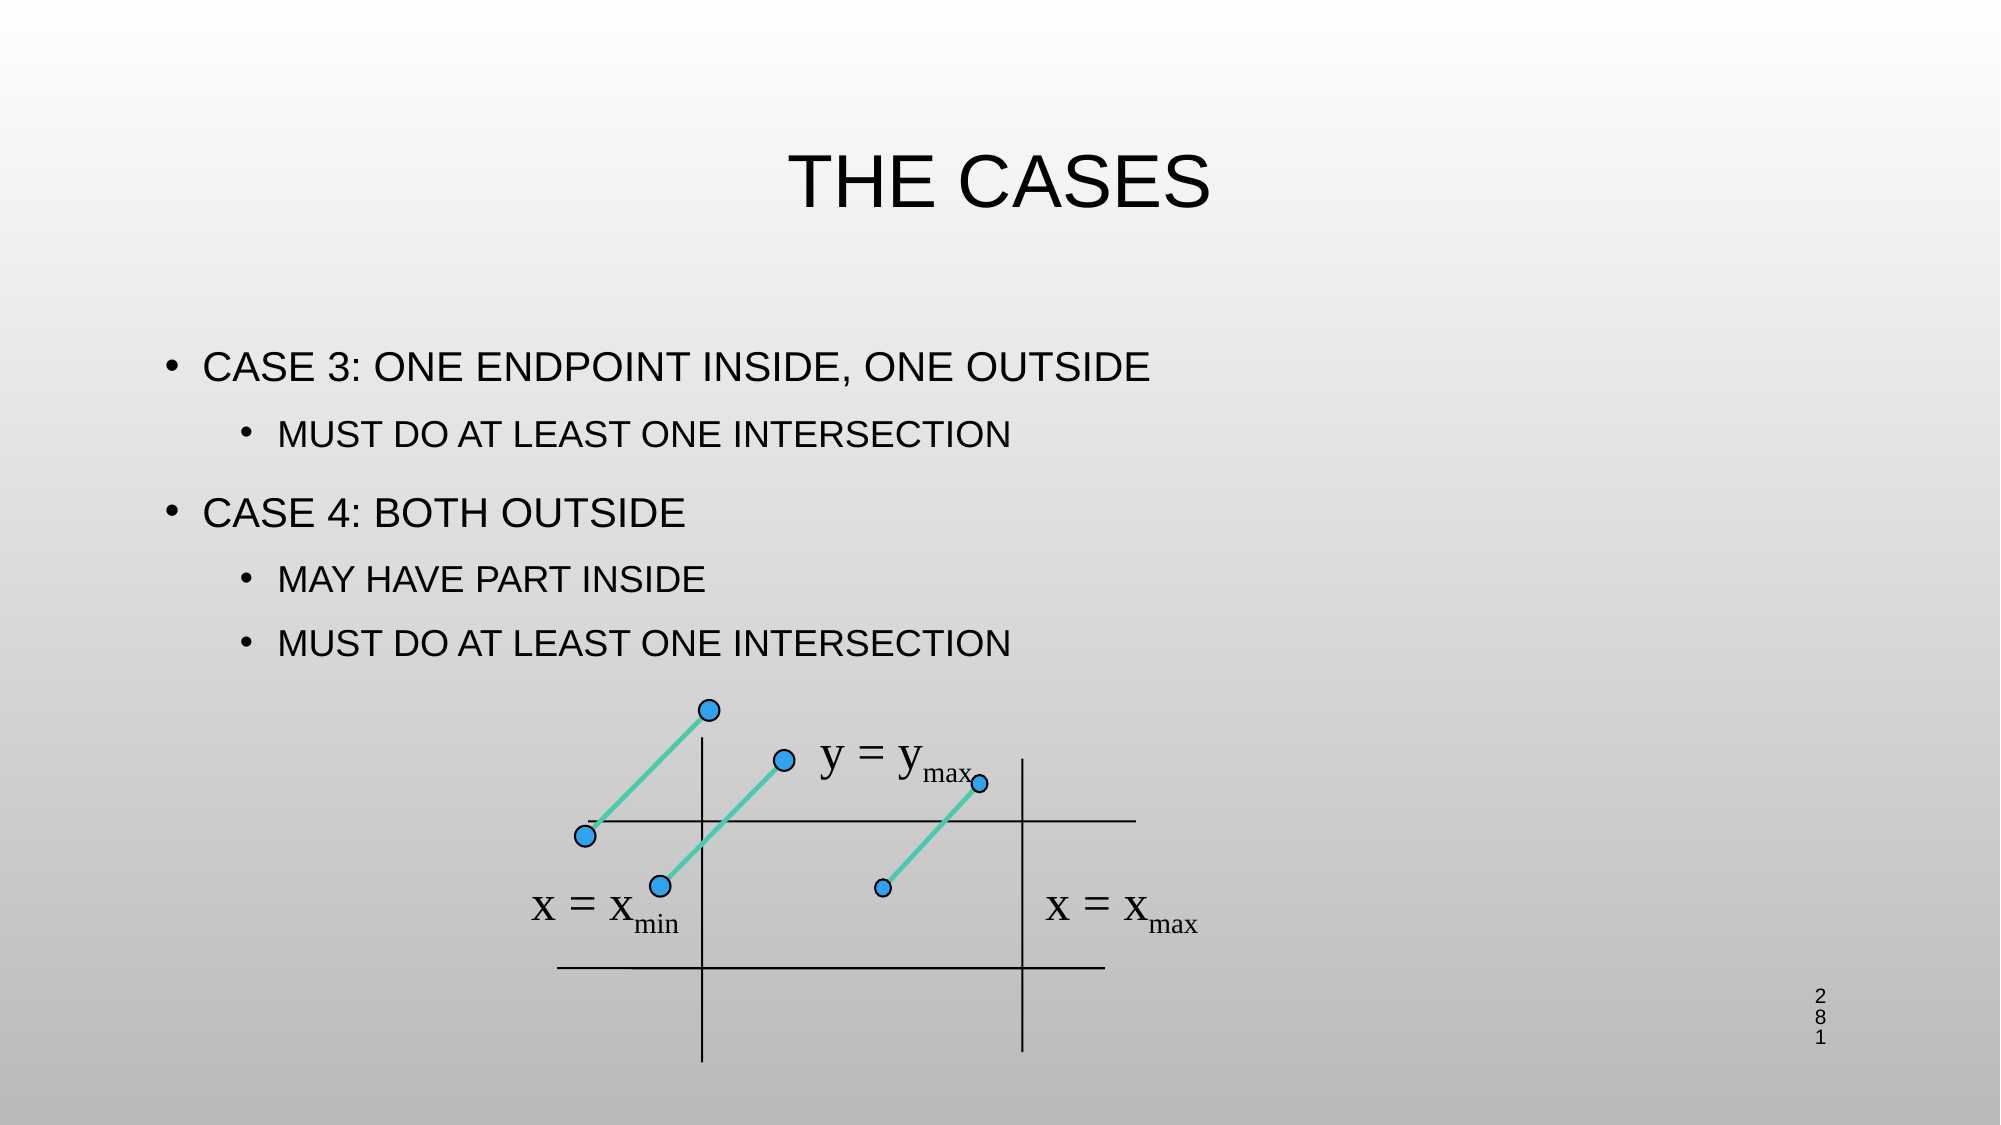

# The Cases
Case 3: One endpoint inside, one outside
Must do at least one intersection
Case 4: Both outside
May have part inside
Must do at least one intersection

y = ymax

x = xmin
x = xmax
281